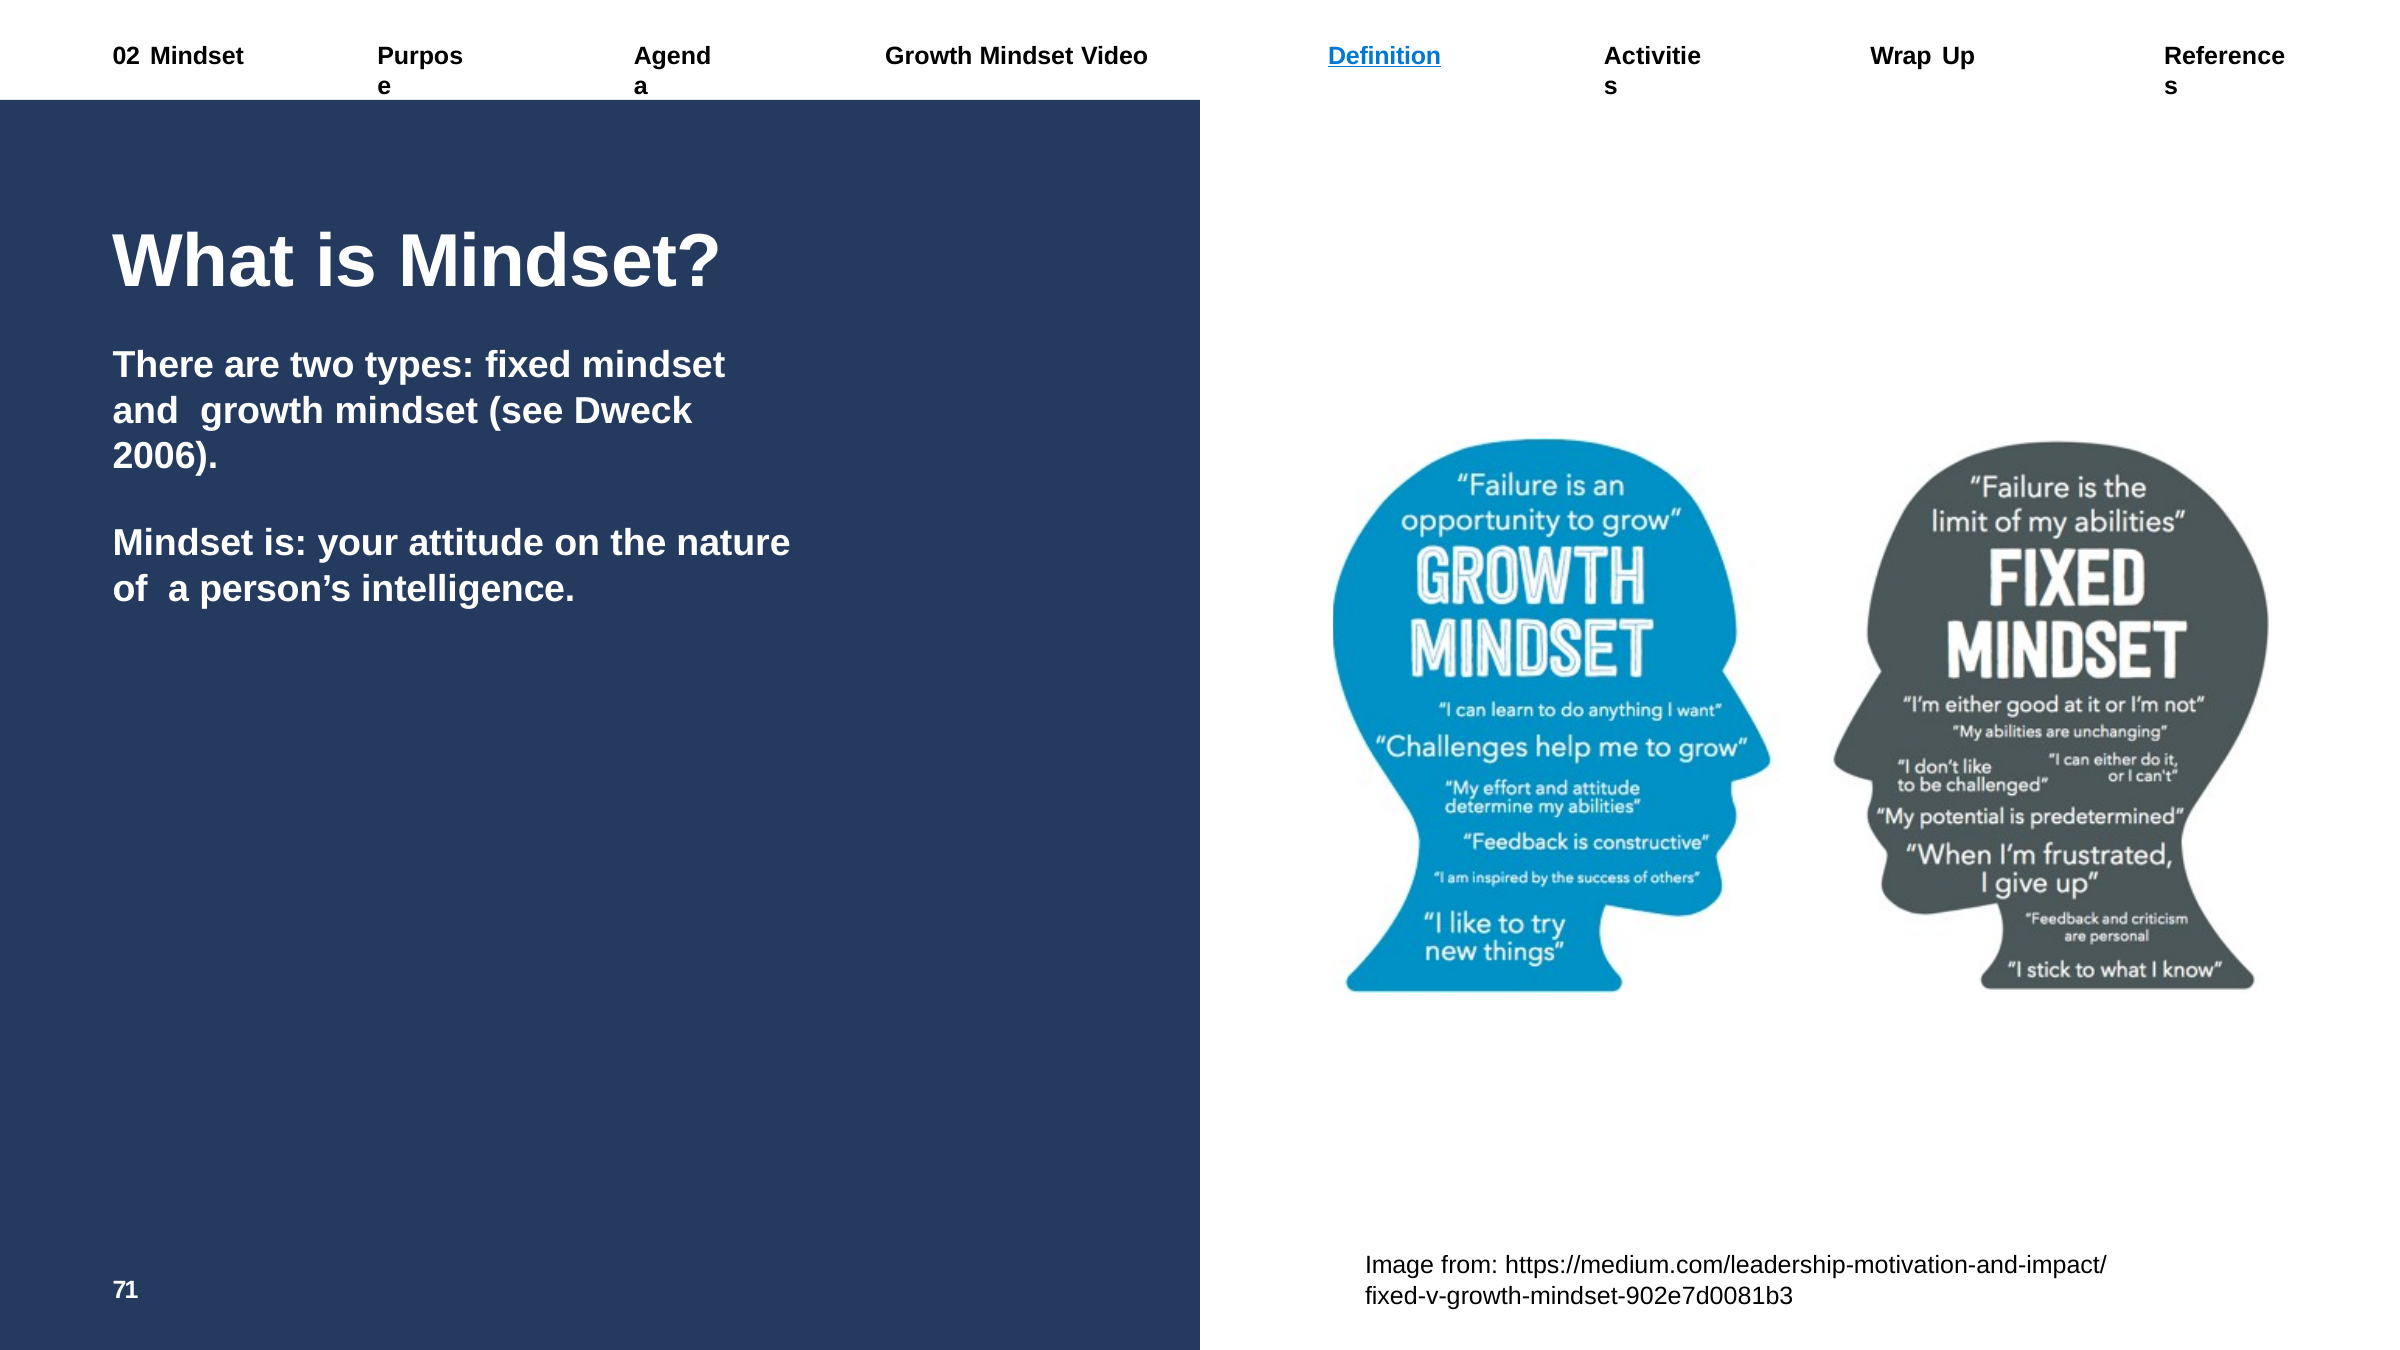

02 Mindset
Purpose
Agenda
Growth Mindset Video
Definition
Activities
Wrap Up
References

What is Mindset?
There are two types: fixed mindset and  growth mindset (see Dweck 2006).

Mindset is: your attitude on the nature of  a person’s intelligence.

Image from: https://medium.com/leadership-motivation-and-impact/  fixed-v-growth-mindset-902e7d0081b3
71